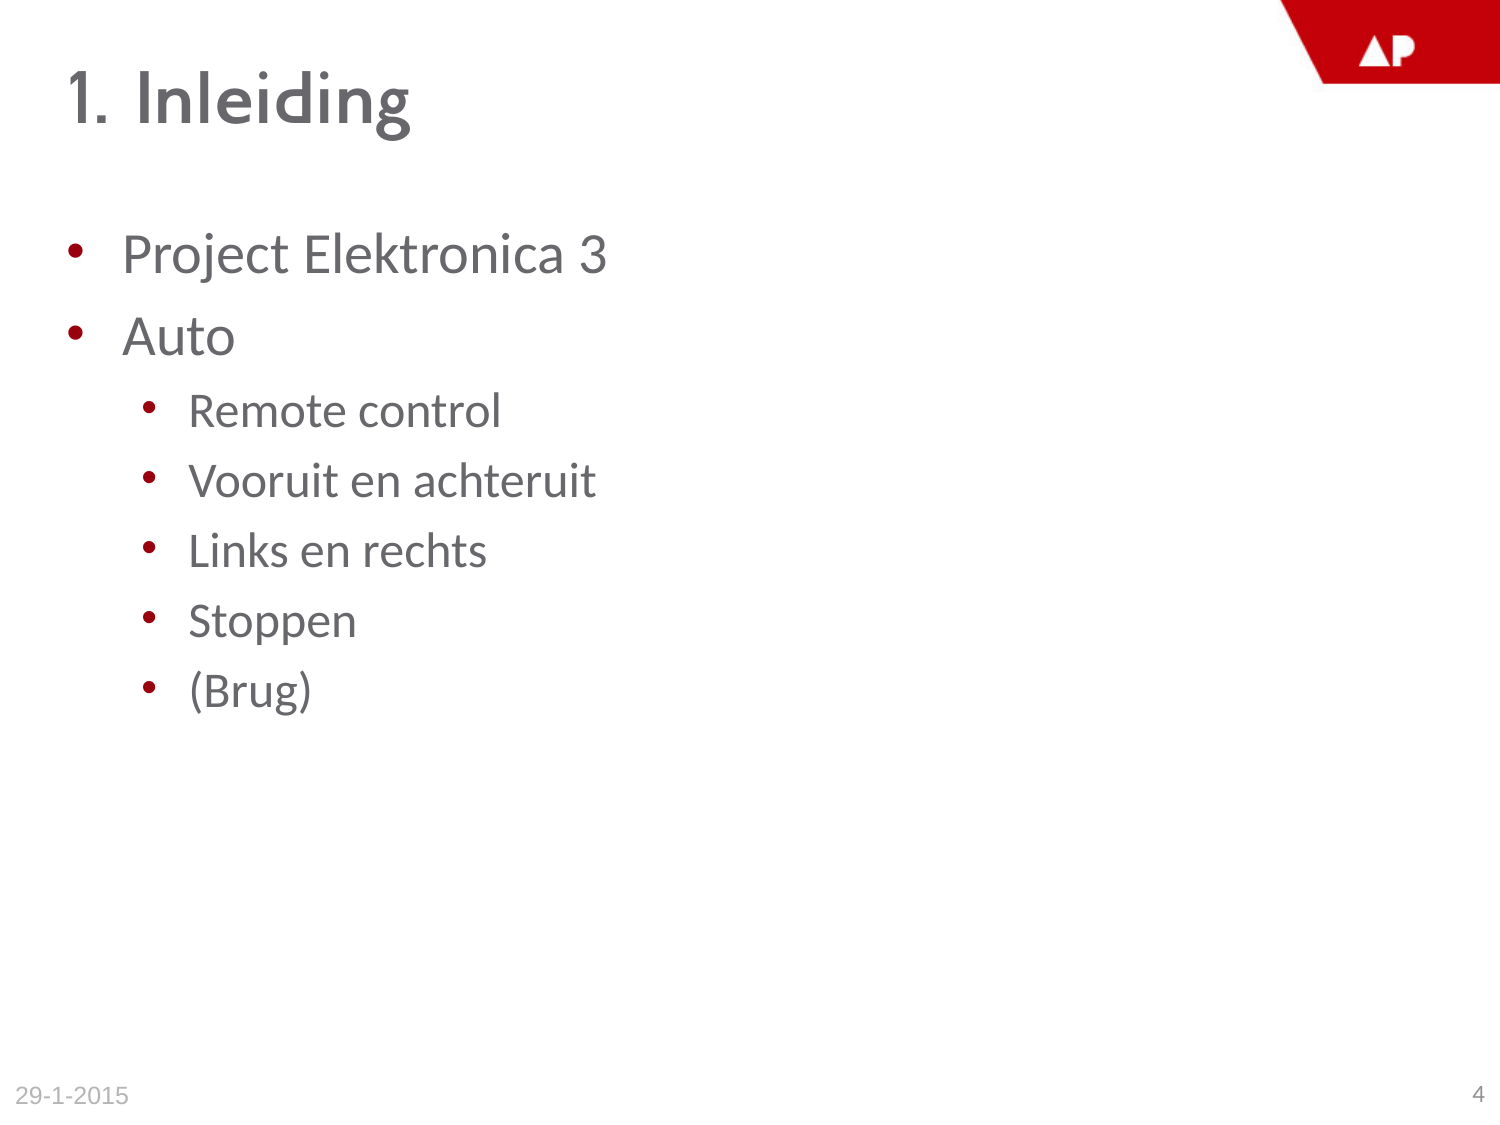

# 1. Inleiding
Project Elektronica 3
Auto
Remote control
Vooruit en achteruit
Links en rechts
Stoppen
(Brug)

4
29-1-2015